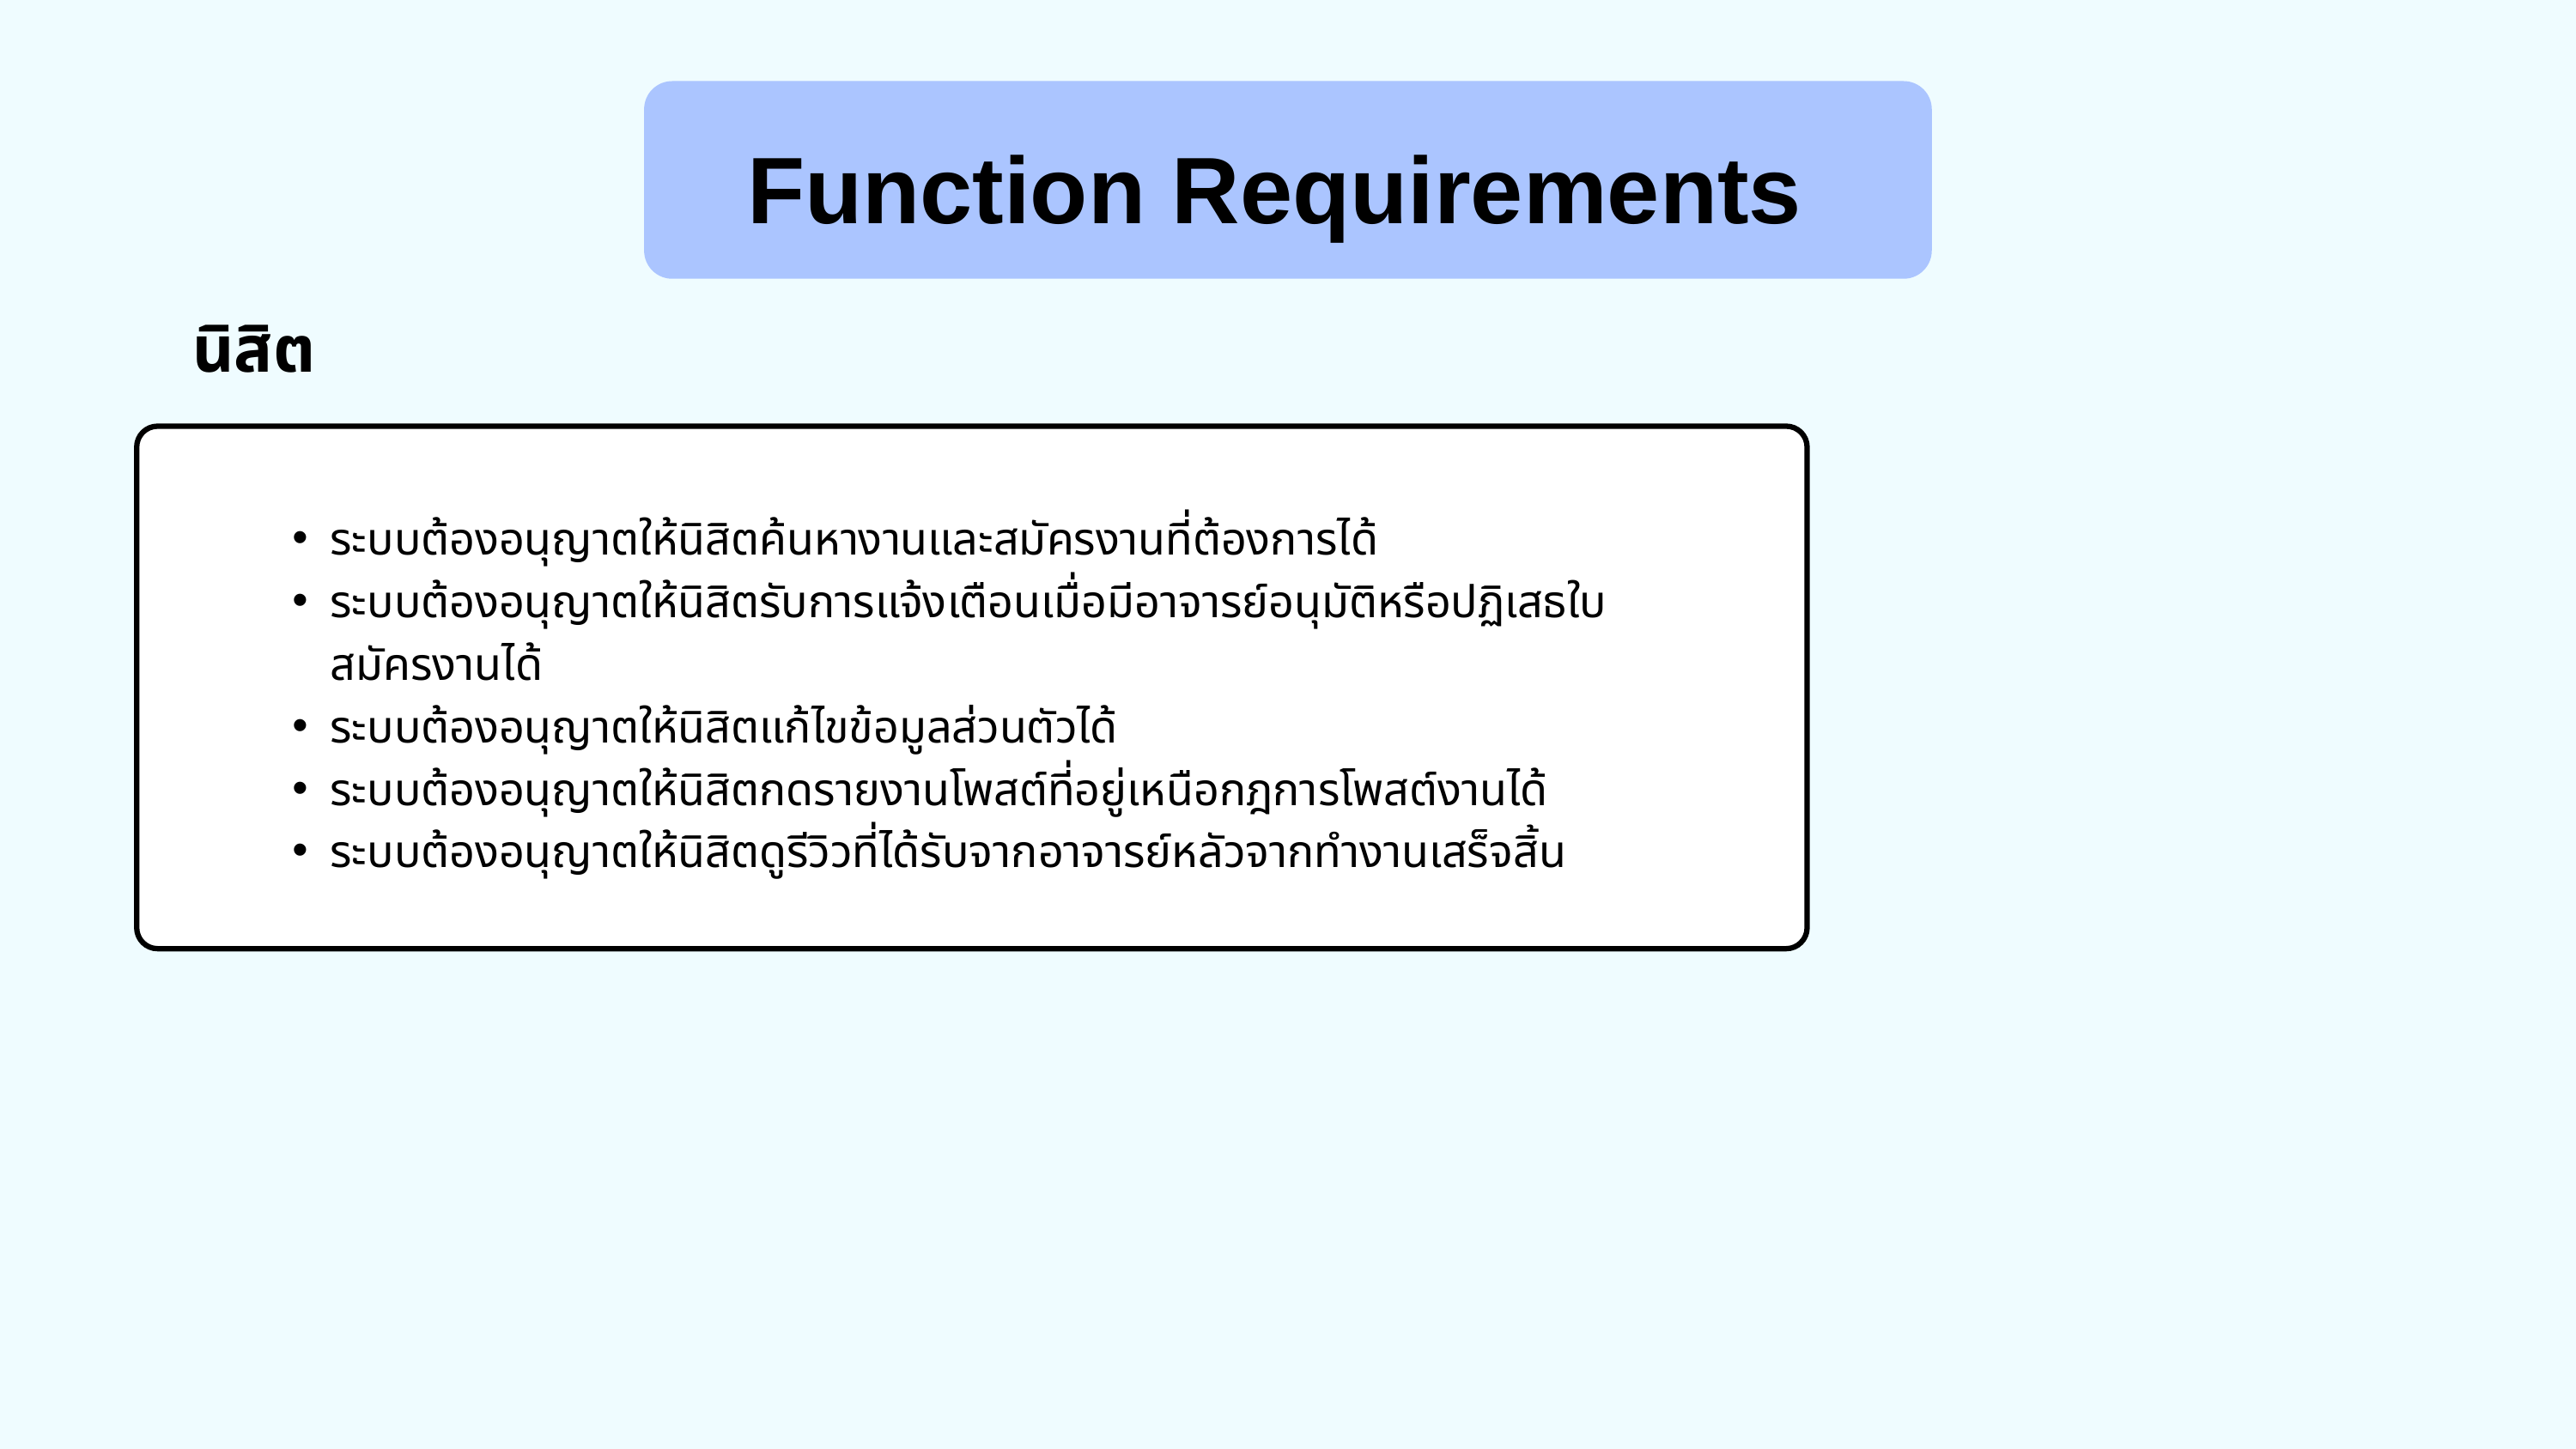

Function Requirements
นิสิต

ระบบต้องอนุญาตให้นิสิตค้นหางานและสมัครงานที่ต้องการได้
ระบบต้องอนุญาตให้นิสิตรับการแจ้งเตือนเมื่อมีอาจารย์อนุมัติหรือปฏิเสธใบสมัครงานได้
ระบบต้องอนุญาตให้นิสิตแก้ไขข้อมูลส่วนตัวได้
ระบบต้องอนุญาตให้นิสิตกดรายงานโพสต์ที่อยู่เหนือกฎการโพสต์งานได้
ระบบต้องอนุญาตให้นิสิตดูรีวิวที่ได้รับจากอาจารย์หลัวจากทำงานเสร็จสิ้น